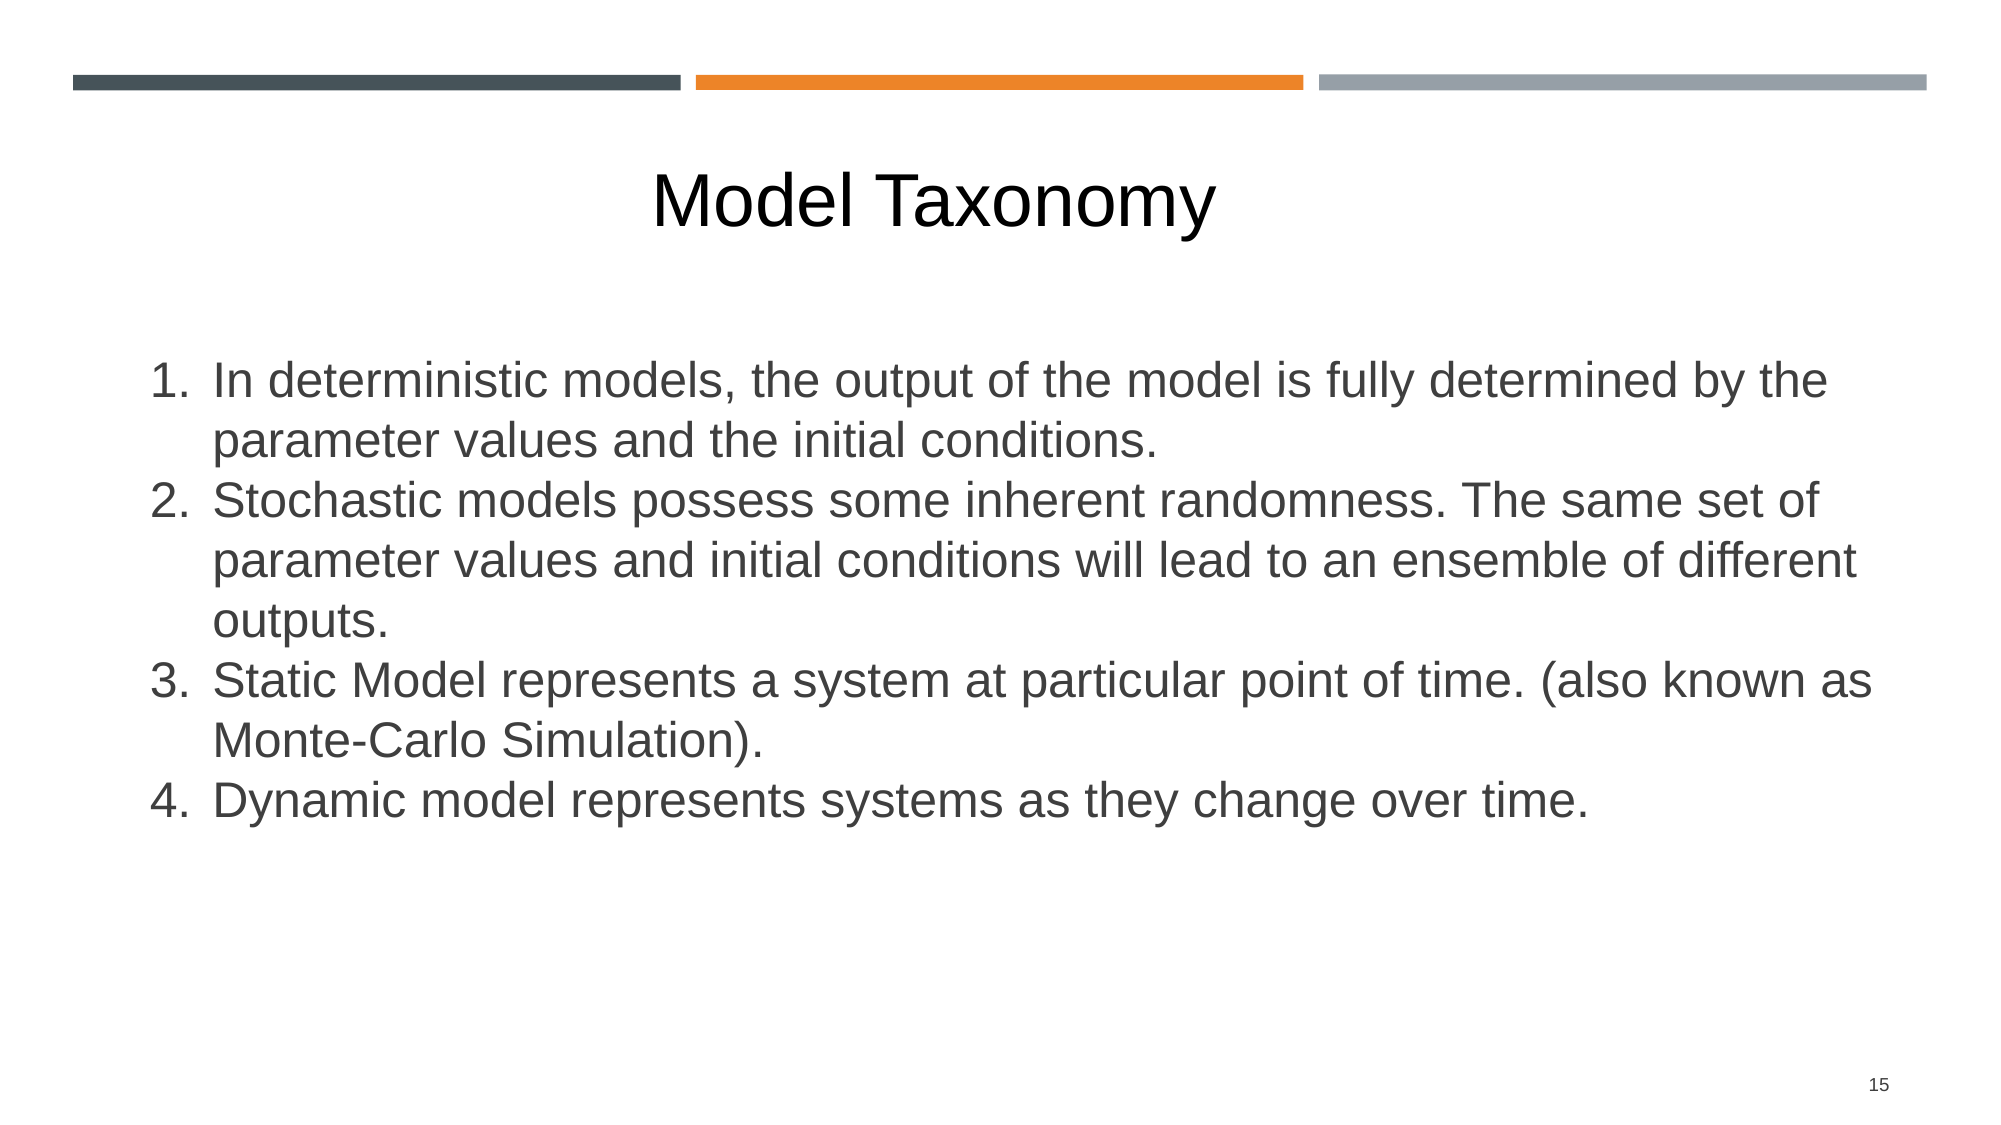

Model Taxonomy
# In deterministic models, the output of the model is fully determined by the parameter values and the initial conditions.
Stochastic models possess some inherent randomness. The same set of parameter values and initial conditions will lead to an ensemble of different outputs.
Static Model represents a system at particular point of time. (also known as Monte-Carlo Simulation).
Dynamic model represents systems as they change over time.

15